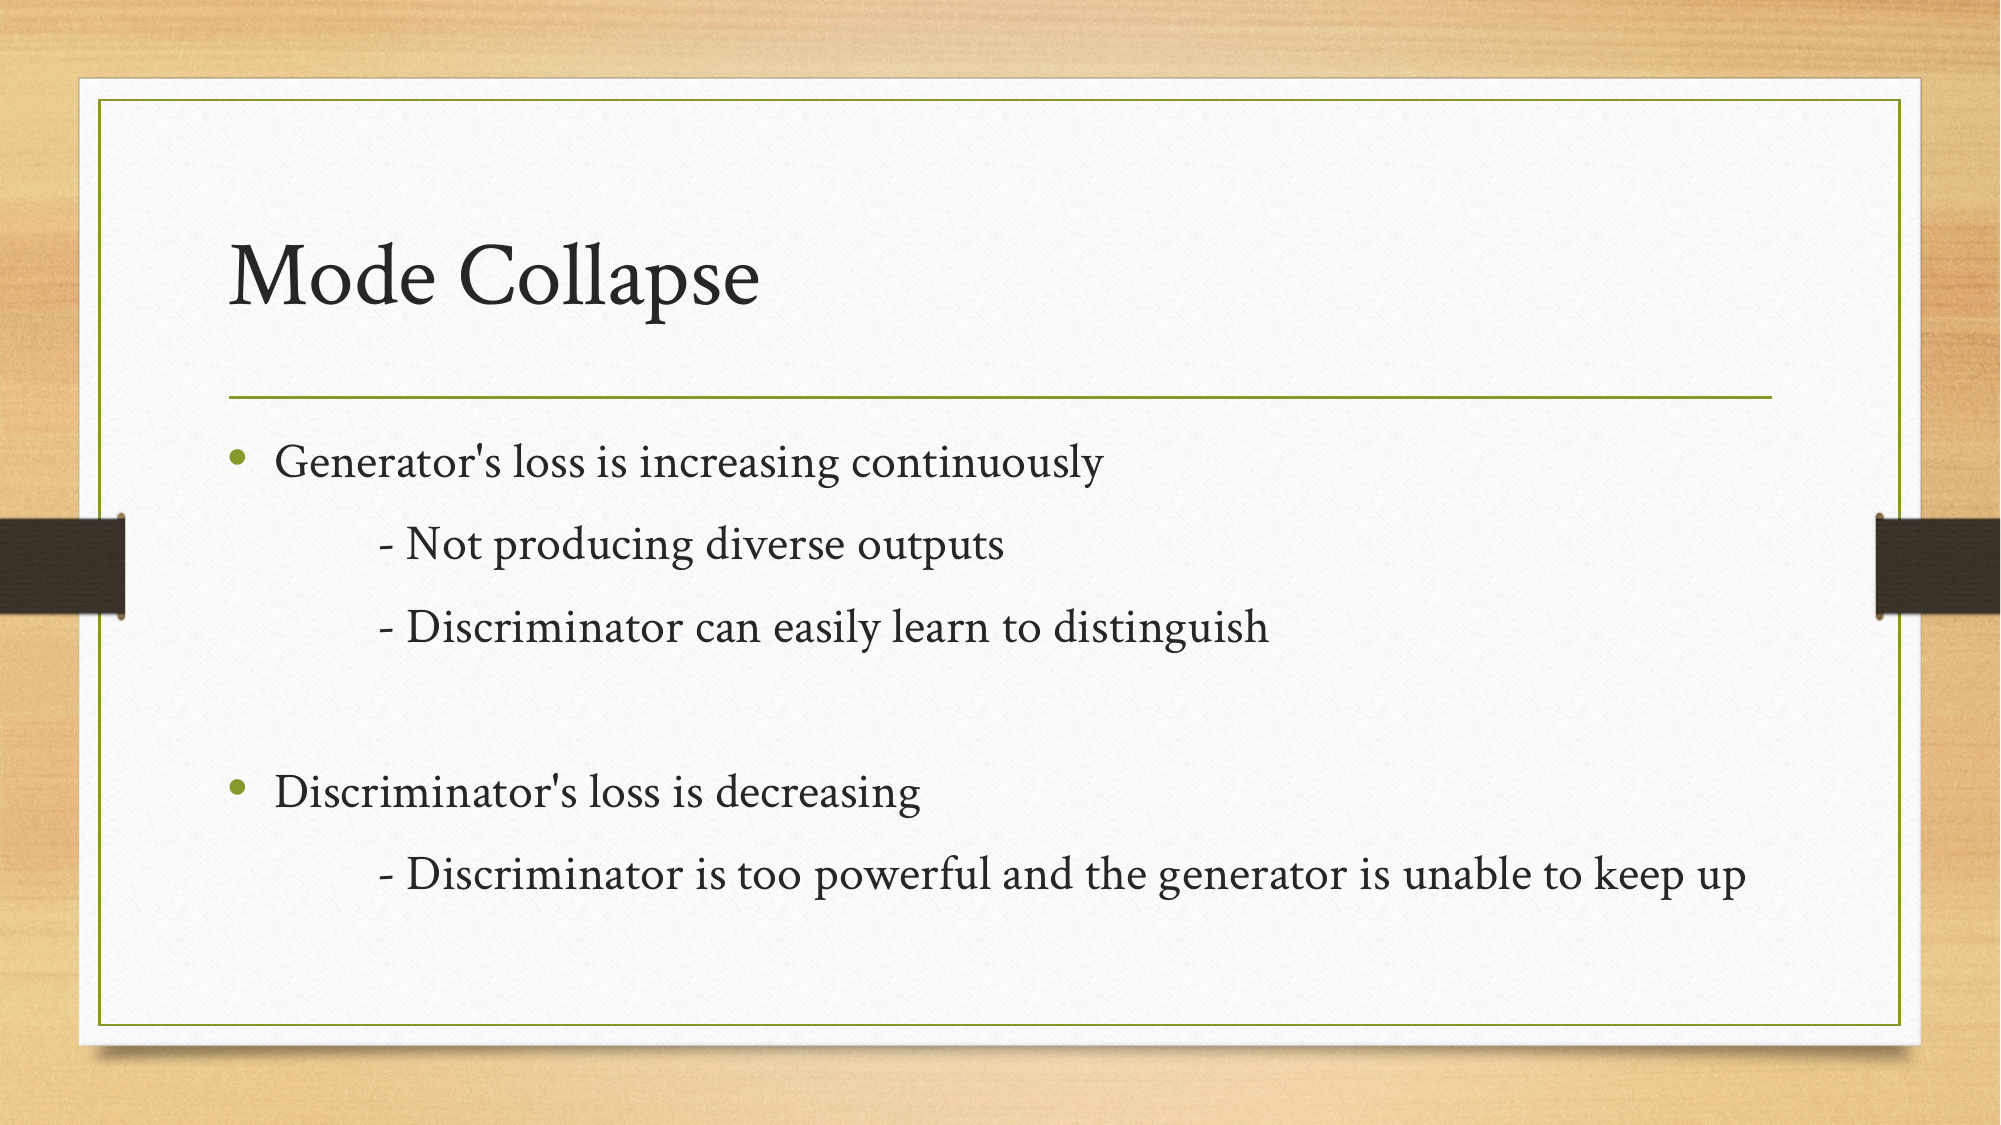

# Mode Collapse
Generator's loss is increasing continuously
	- Not producing diverse outputs
	- Discriminator can easily learn to distinguish

Discriminator's loss is decreasing
	- Discriminator is too powerful and the generator is unable to keep up